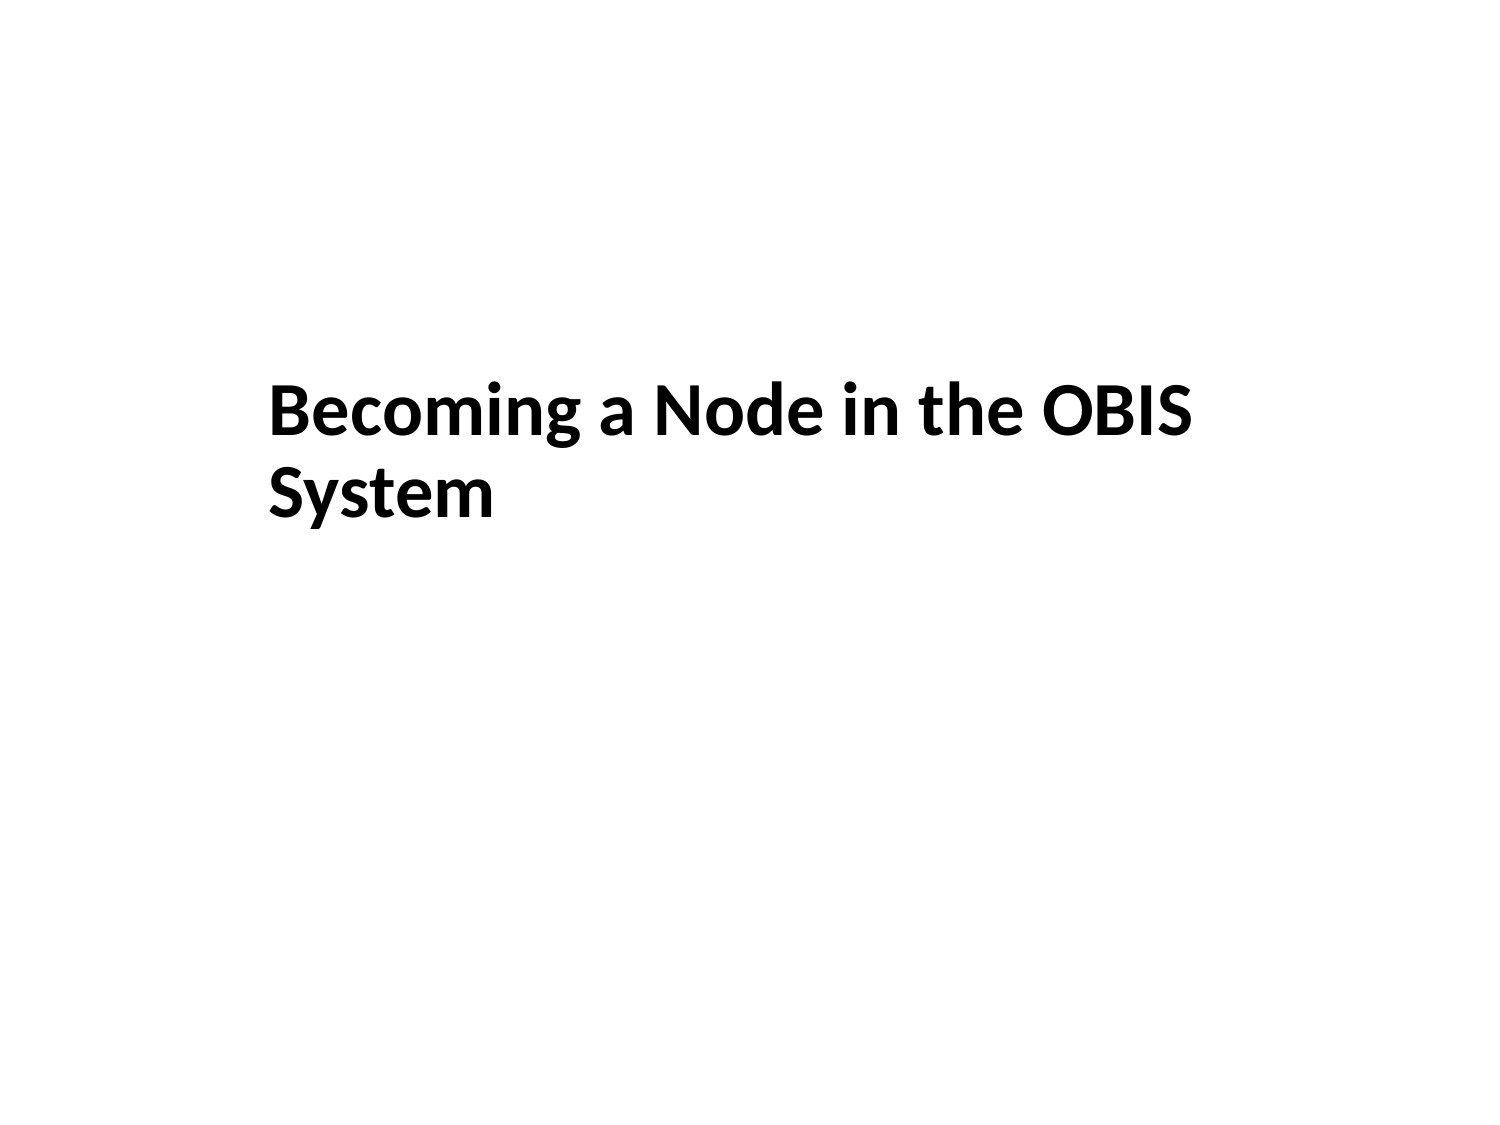

Becoming a Node in the OBIS System